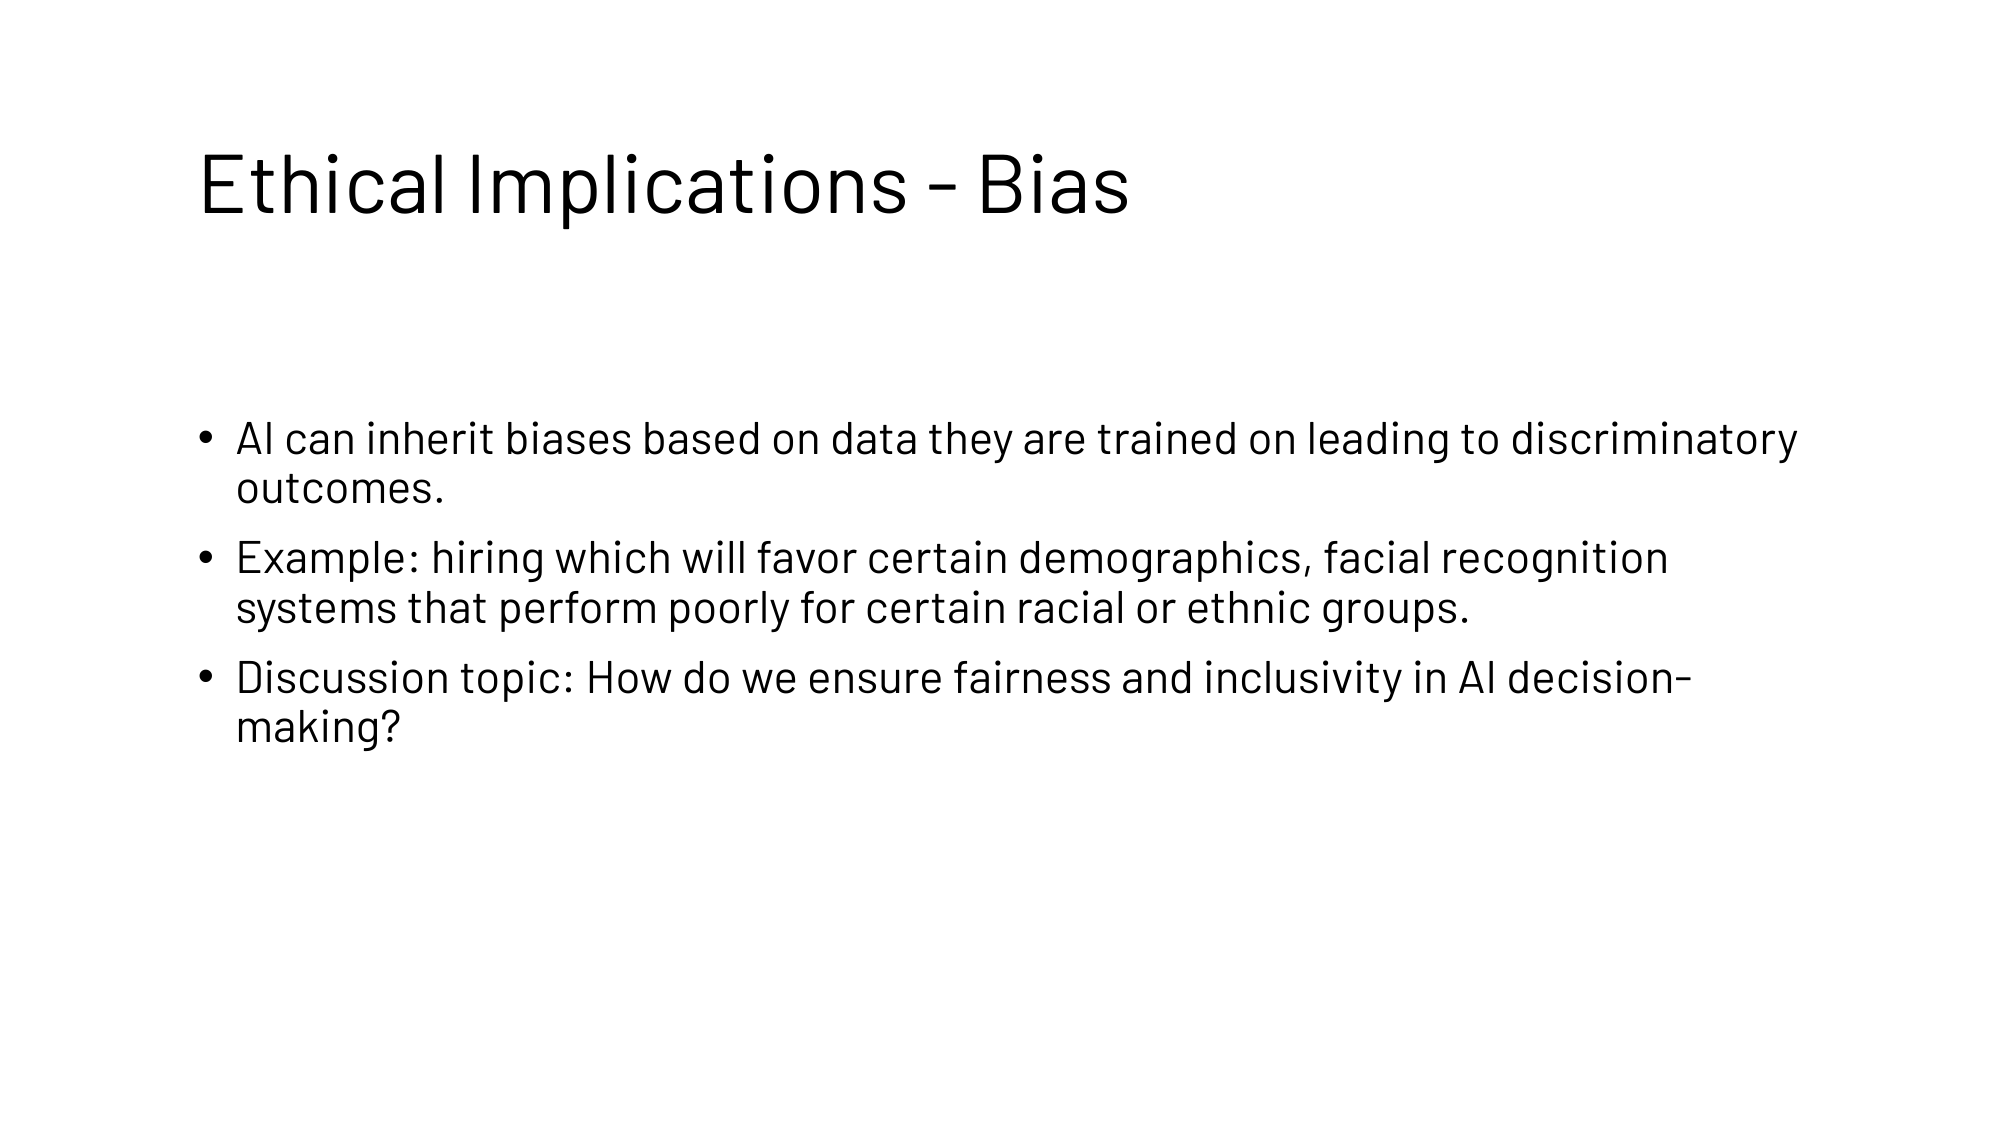

# Ethical Implications - Bias
AI can inherit biases based on data they are trained on leading to discriminatory outcomes.
Example: hiring which will favor certain demographics, facial recognition systems that perform poorly for certain racial or ethnic groups.
Discussion topic: How do we ensure fairness and inclusivity in AI decision-making?